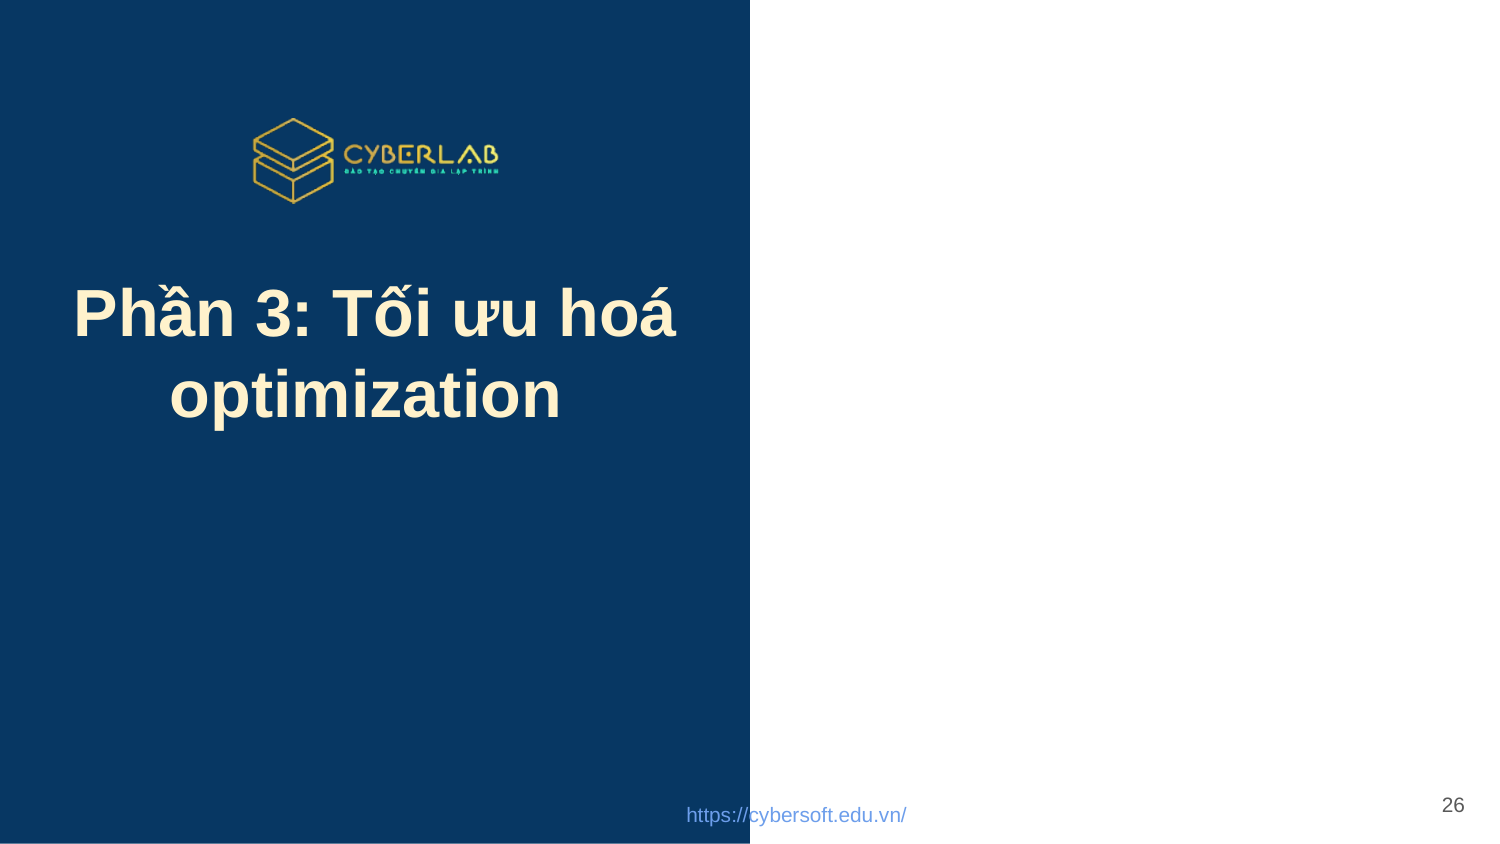

# Phần 3: Tối ưu hoá optimization

26